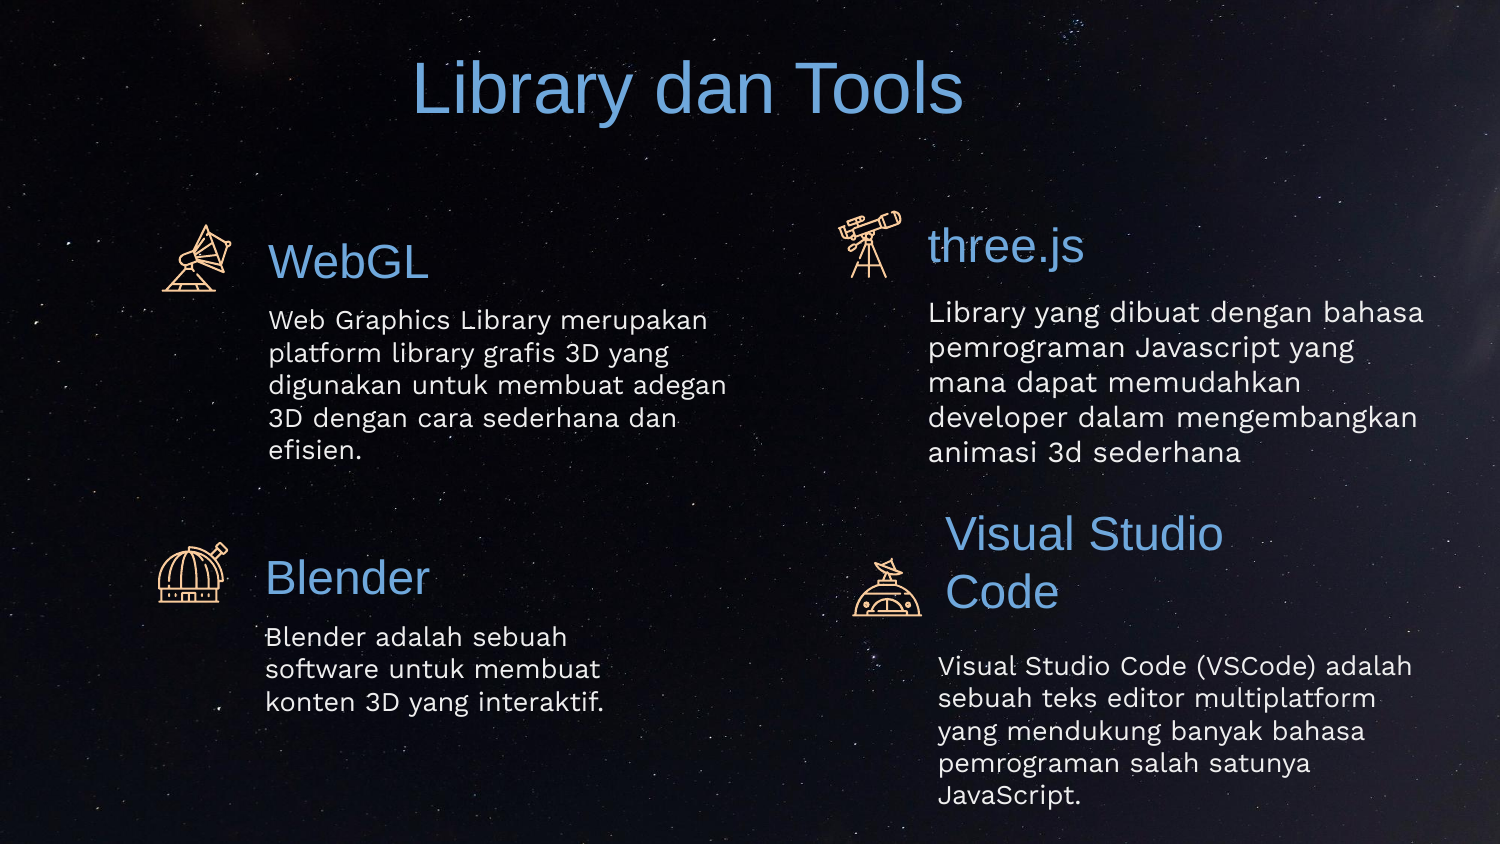

# Library dan Tools

three.js
WebGL
Library yang dibuat dengan bahasa pemrograman Javascript yang mana dapat memudahkan developer dalam mengembangkan animasi 3d sederhana
Web Graphics Library merupakan platform library grafis 3D yang digunakan untuk membuat adegan 3D dengan cara sederhana dan efisien.

Blender

Visual Studio Code
Blender adalah sebuah software untuk membuat konten 3D yang interaktif.
Visual Studio Code (VSCode) adalah sebuah teks editor multiplatform yang mendukung banyak bahasa pemrograman salah satunya JavaScript.